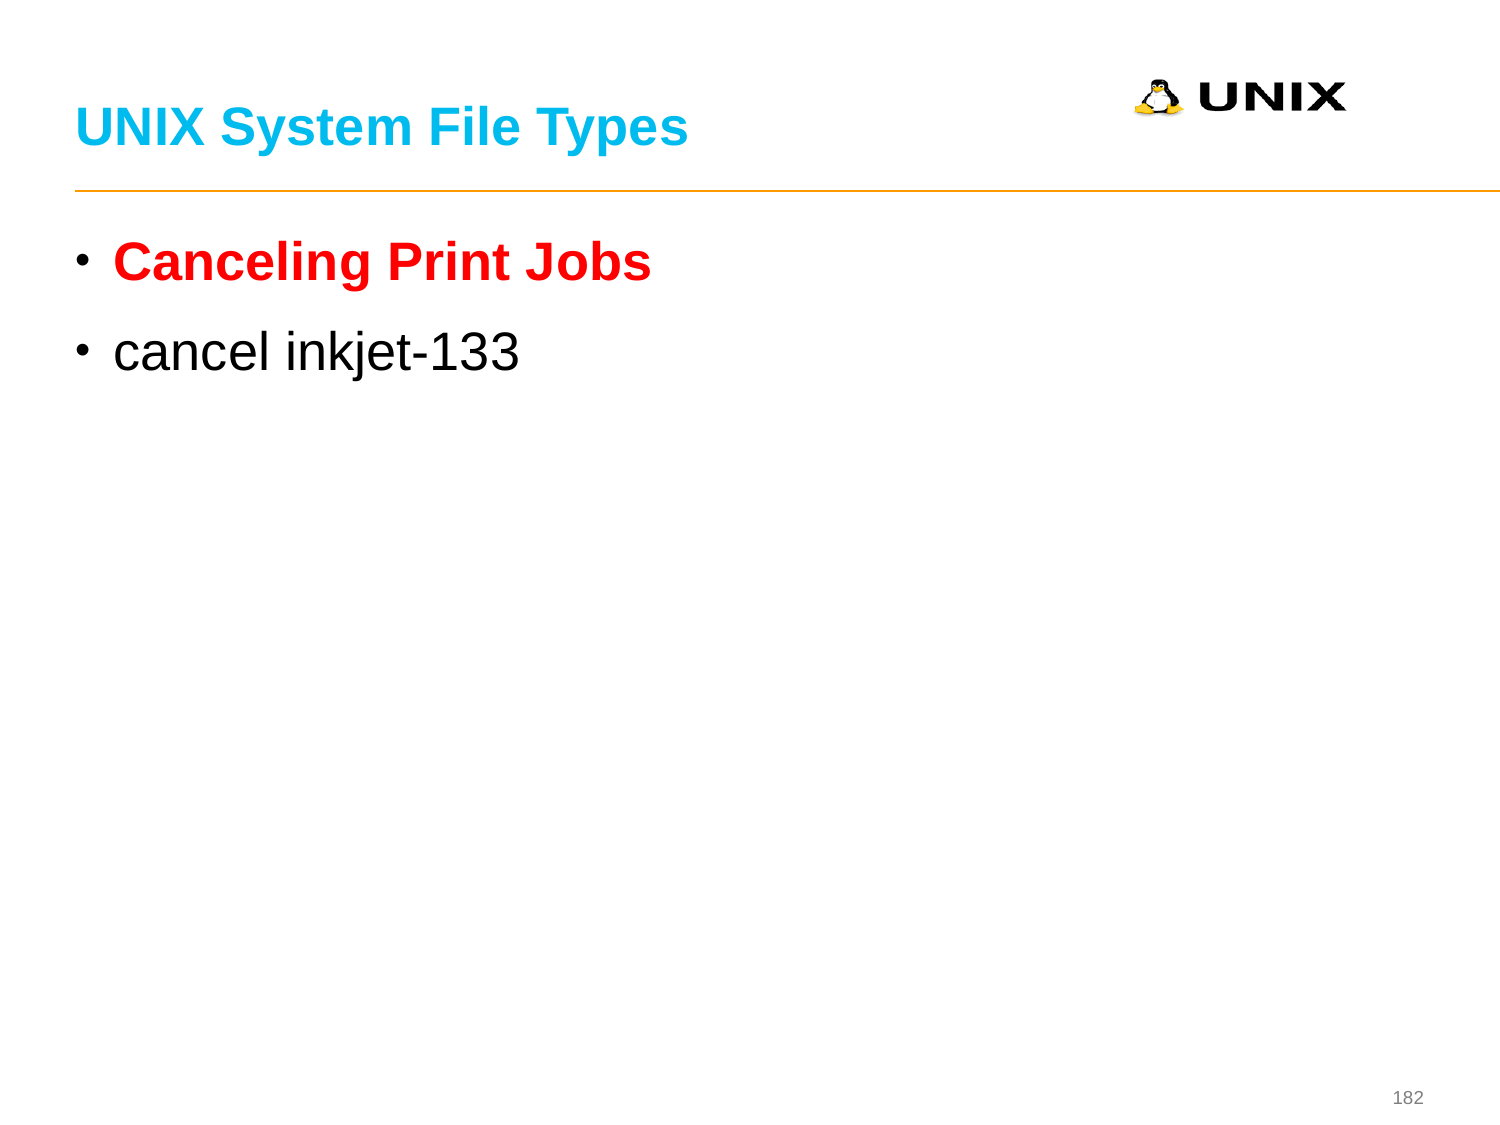

# UNIX System File Types
Canceling Print Jobs
cancel inkjet-133